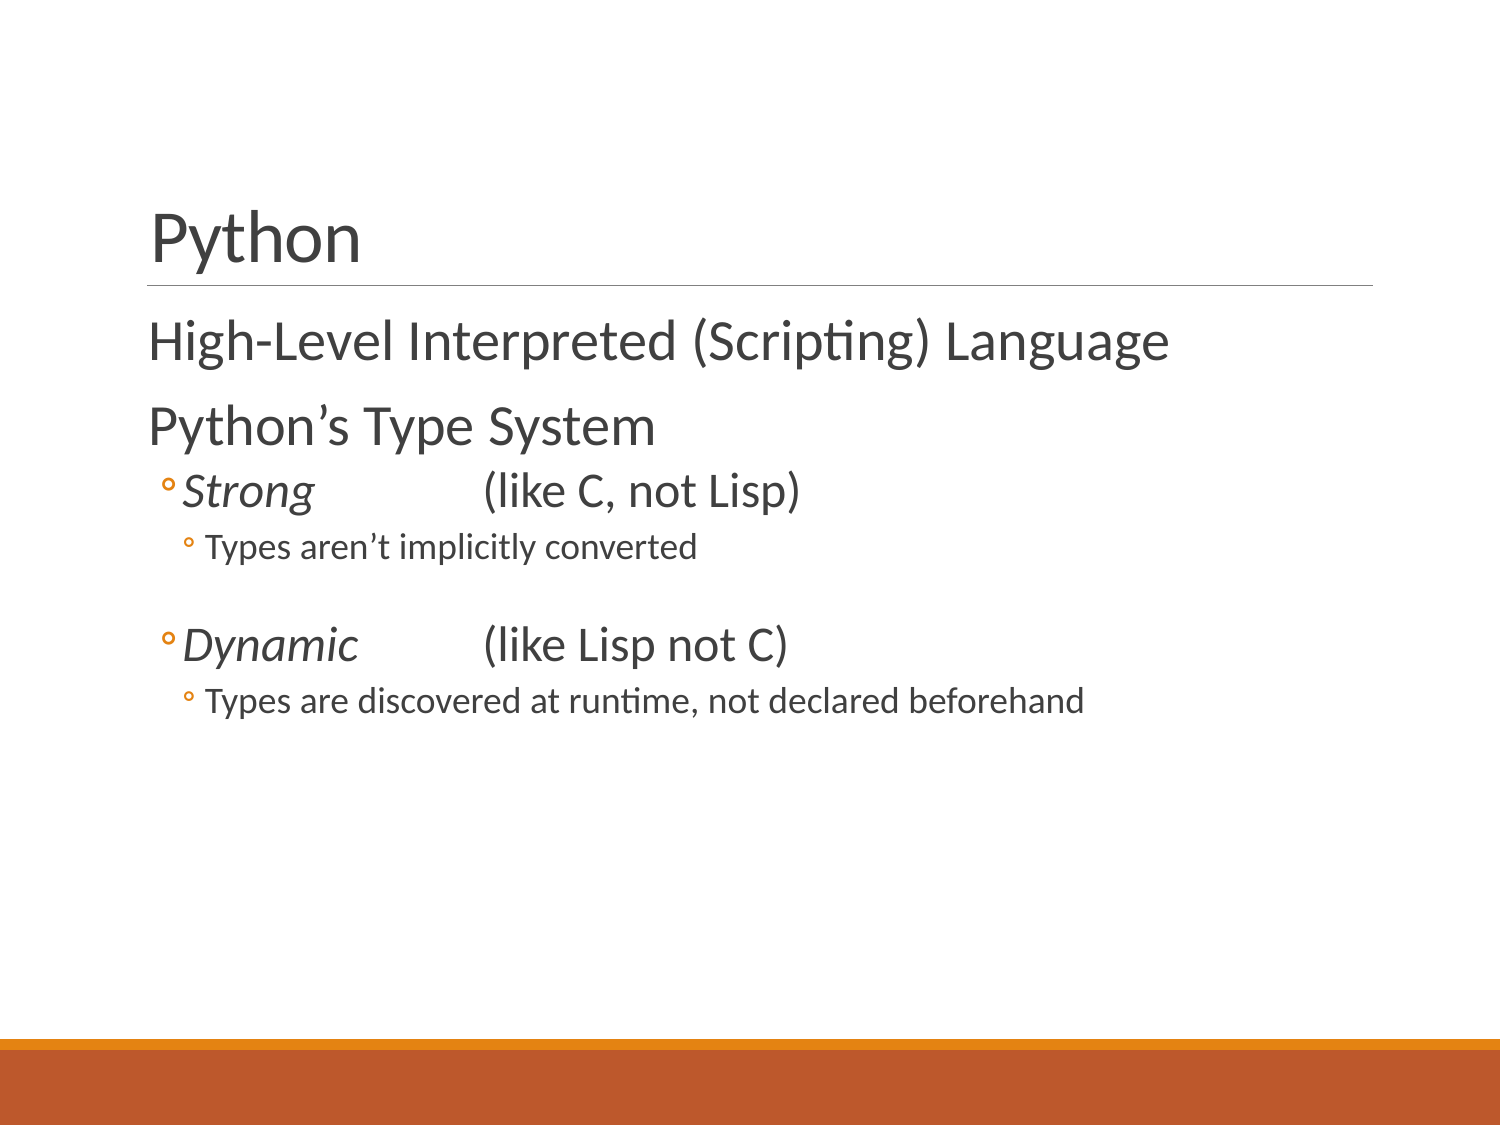

# Python
High-Level Interpreted (Scripting) Language
Python’s Type System
Strong 		(like C, not Lisp)
Types aren’t implicitly converted
Dynamic 	(like Lisp not C)
Types are discovered at runtime, not declared beforehand